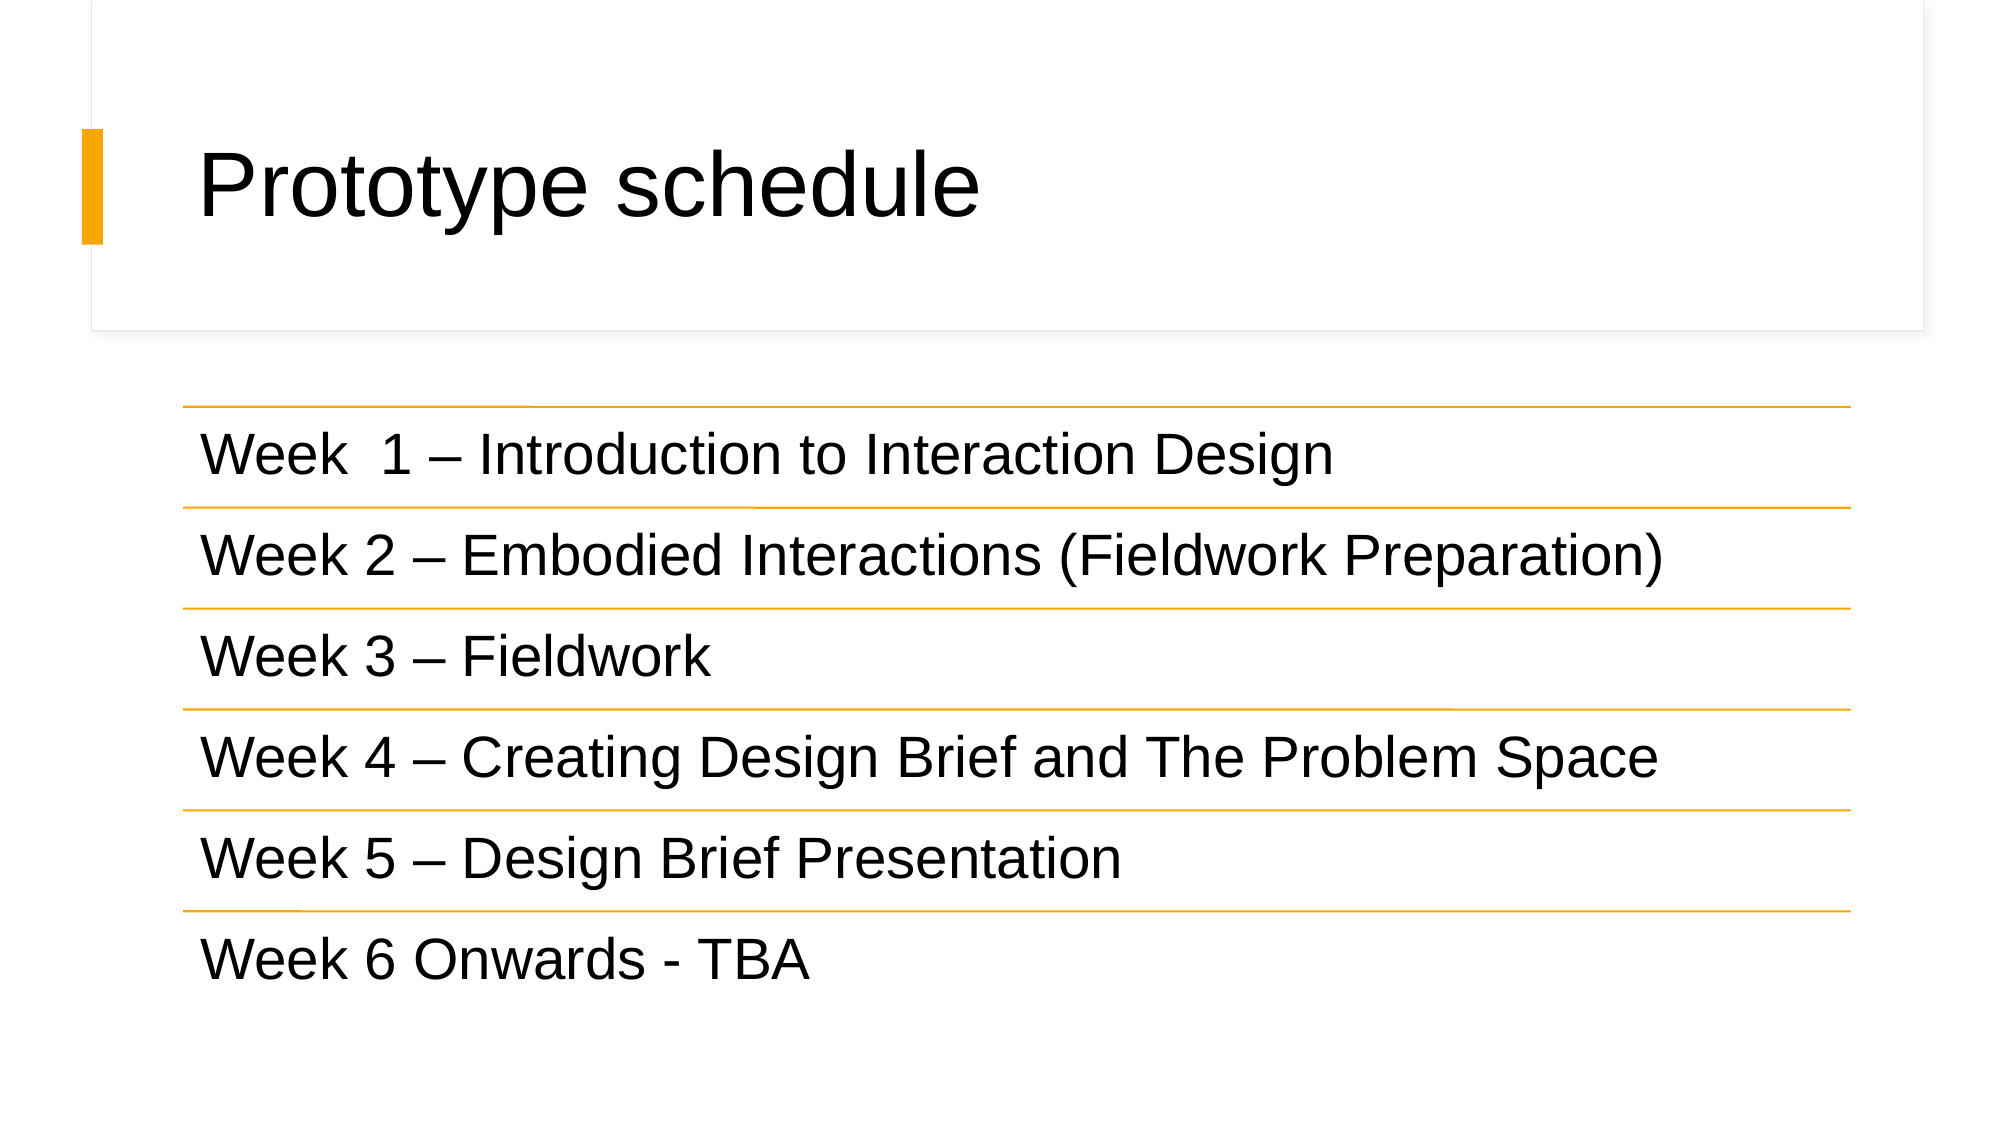

# Prototype schedule
Week  1 – Introduction to Interaction Design
Week 2 – Embodied Interactions (Fieldwork Preparation)
Week 3 – Fieldwork
Week 4 – Creating Design Brief and The Problem Space
Week 5 – Design Brief Presentation
Week 6 Onwards - TBA